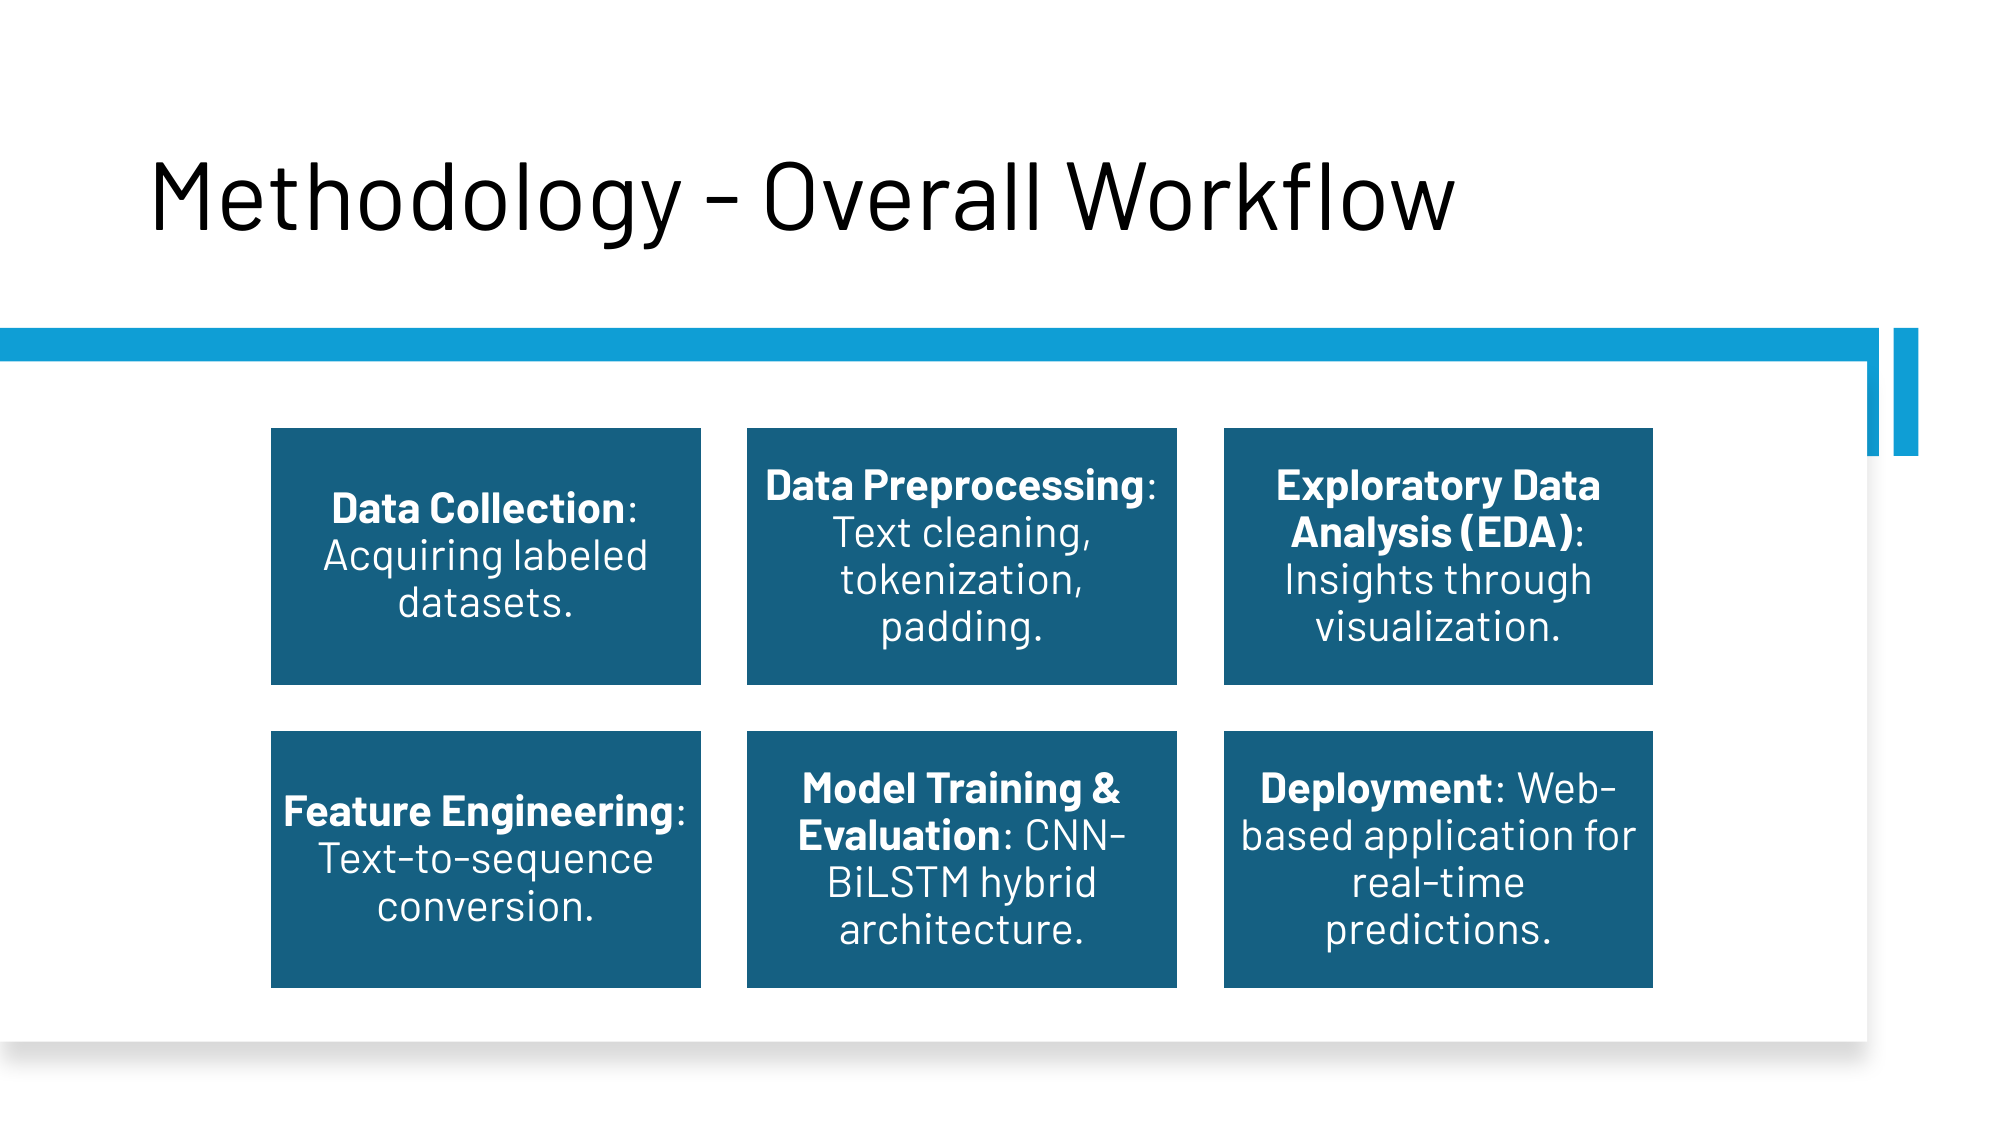

# Methodology - Overall Workflow

Data Collection: Acquiring labeled datasets.
Data Preprocessing: Text cleaning, tokenization, padding.
Exploratory Data Analysis (EDA): Insights through visualization.
Feature Engineering: Text-to-sequence conversion.
Model Training & Evaluation: CNN-BiLSTM hybrid architecture.
Deployment: Web-based application for real-time predictions.